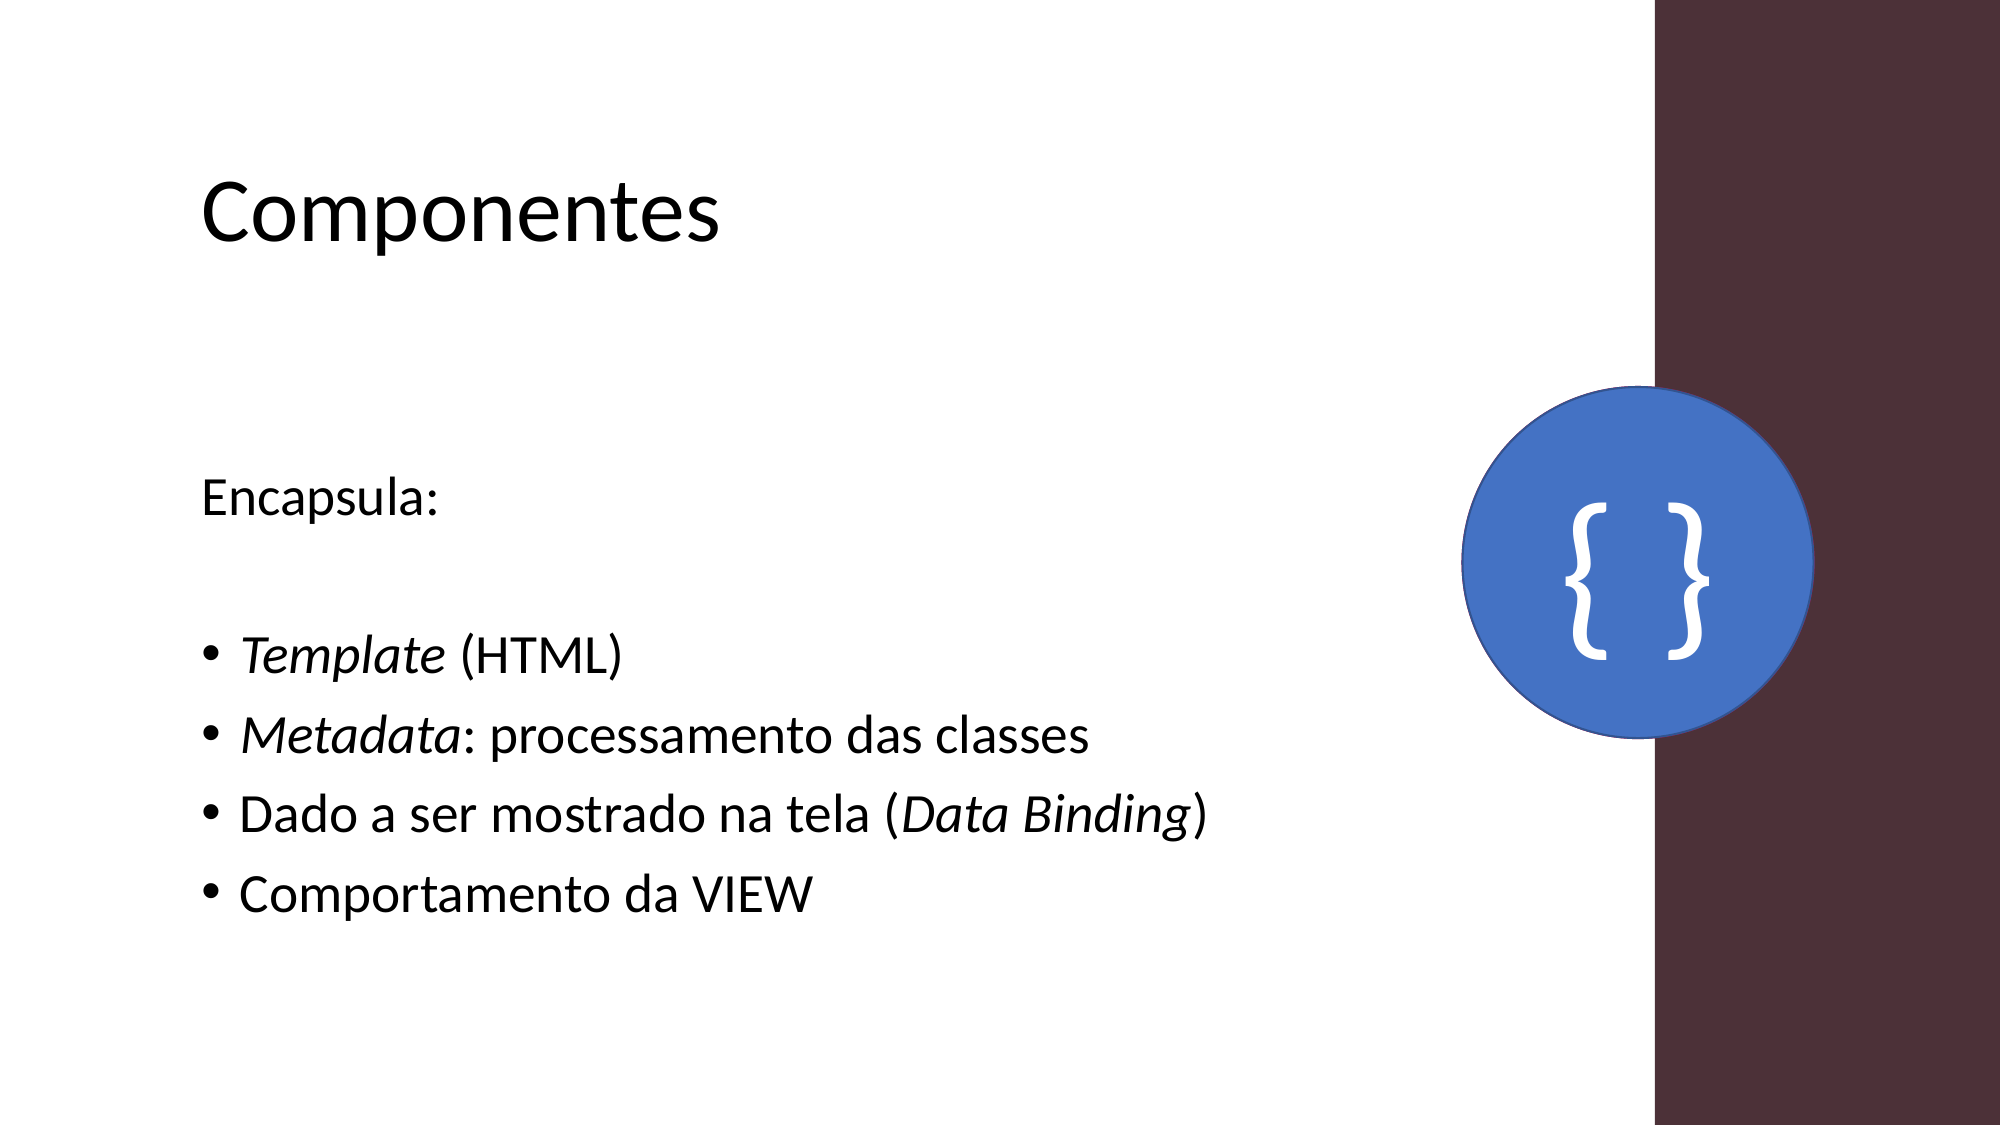

# Componentes

Encapsula:

Template (HTML)
Metadata: processamento das classes
Dado a ser mostrado na tela (Data Binding)
Comportamento da VIEW

{ }